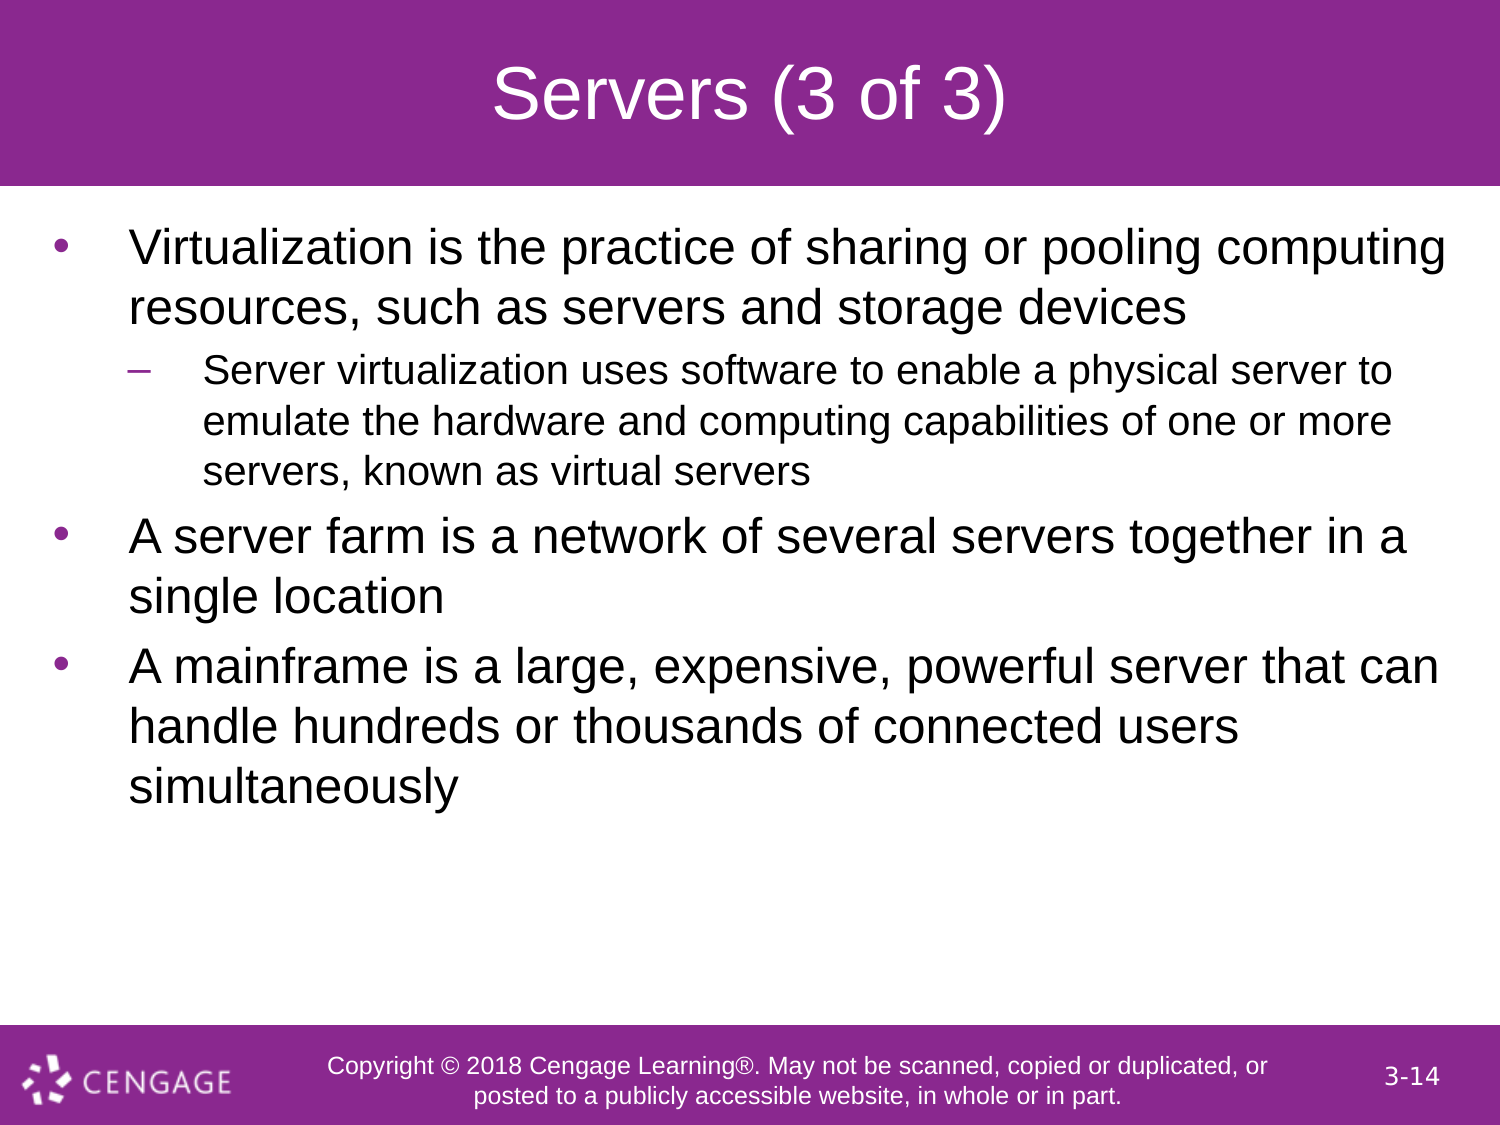

# Servers (3 of 3)
Virtualization is the practice of sharing or pooling computing resources, such as servers and storage devices
Server virtualization uses software to enable a physical server to emulate the hardware and computing capabilities of one or more servers, known as virtual servers
A server farm is a network of several servers together in a single location
A mainframe is a large, expensive, powerful server that can handle hundreds or thousands of connected users simultaneously